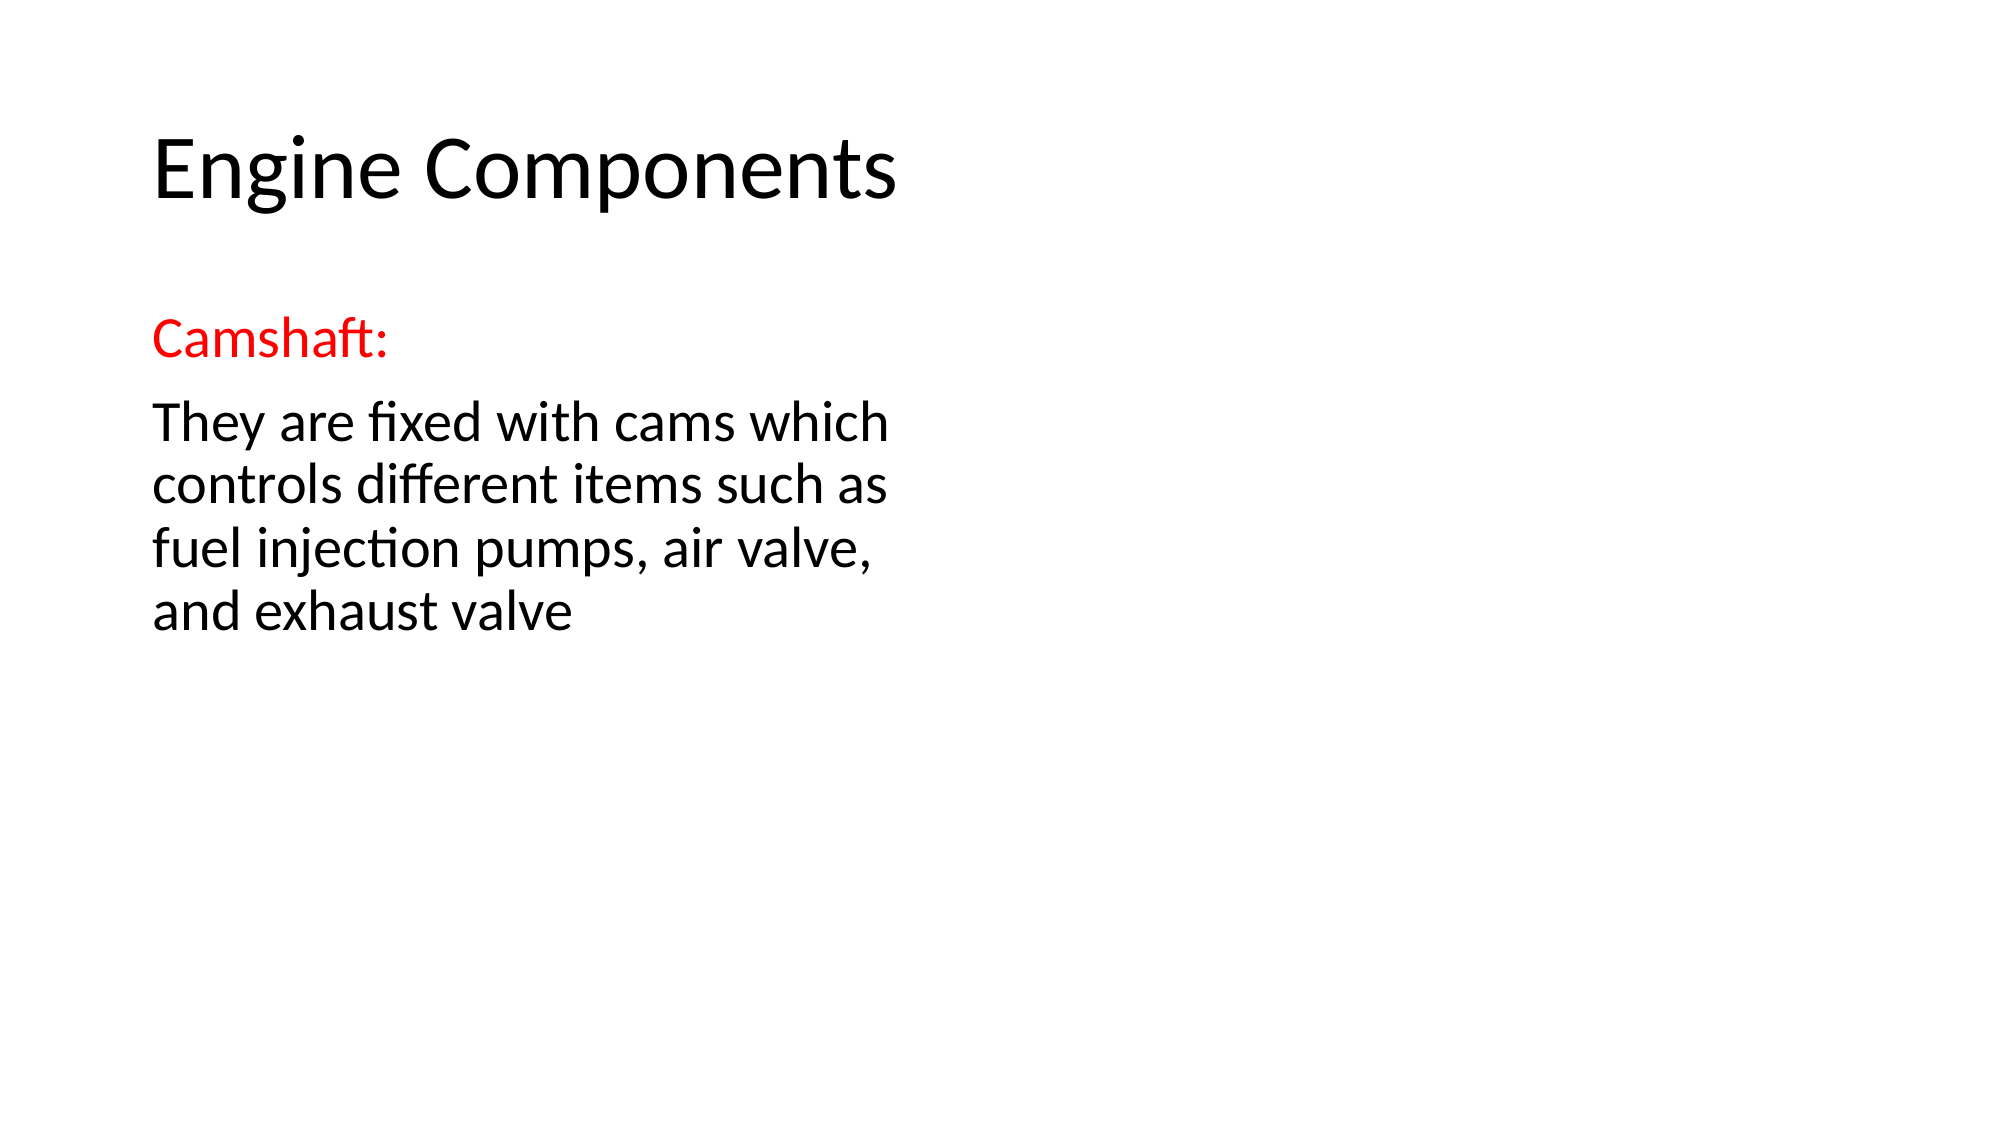

# Engine Components
Camshaft:
They are fixed with cams which controls different items such as fuel injection pumps, air valve, and exhaust valve